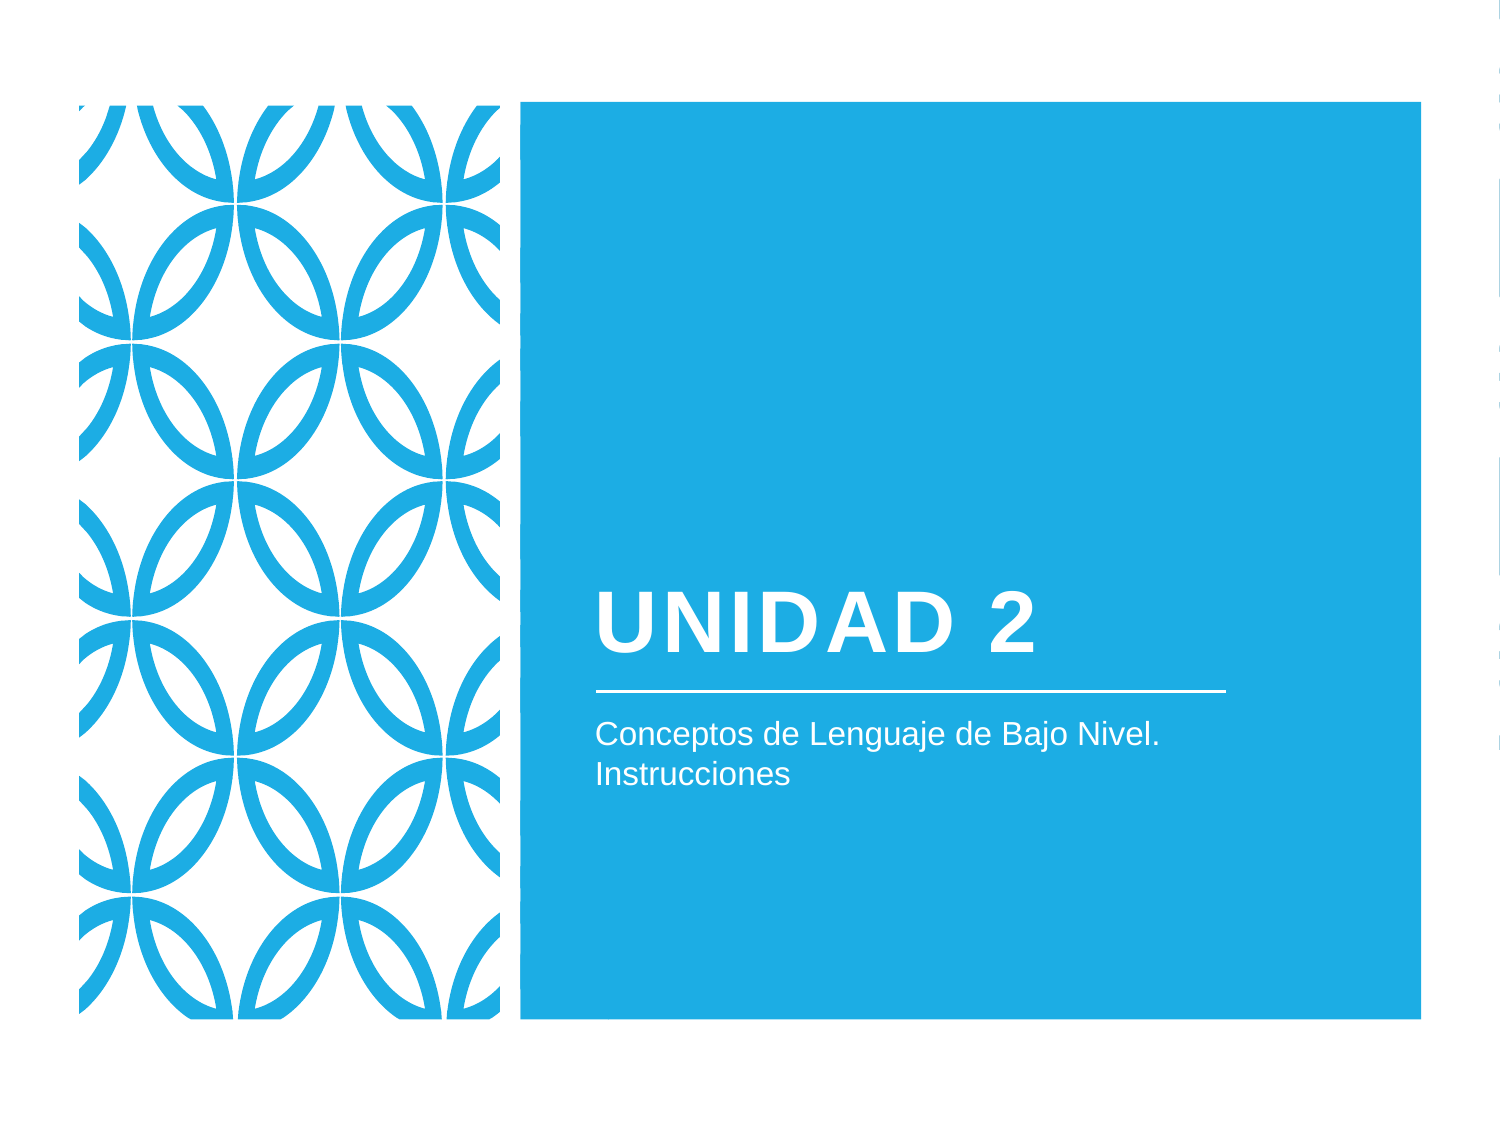

# UNIDAD 2

Conceptos de Lenguaje de Bajo Nivel. Instrucciones